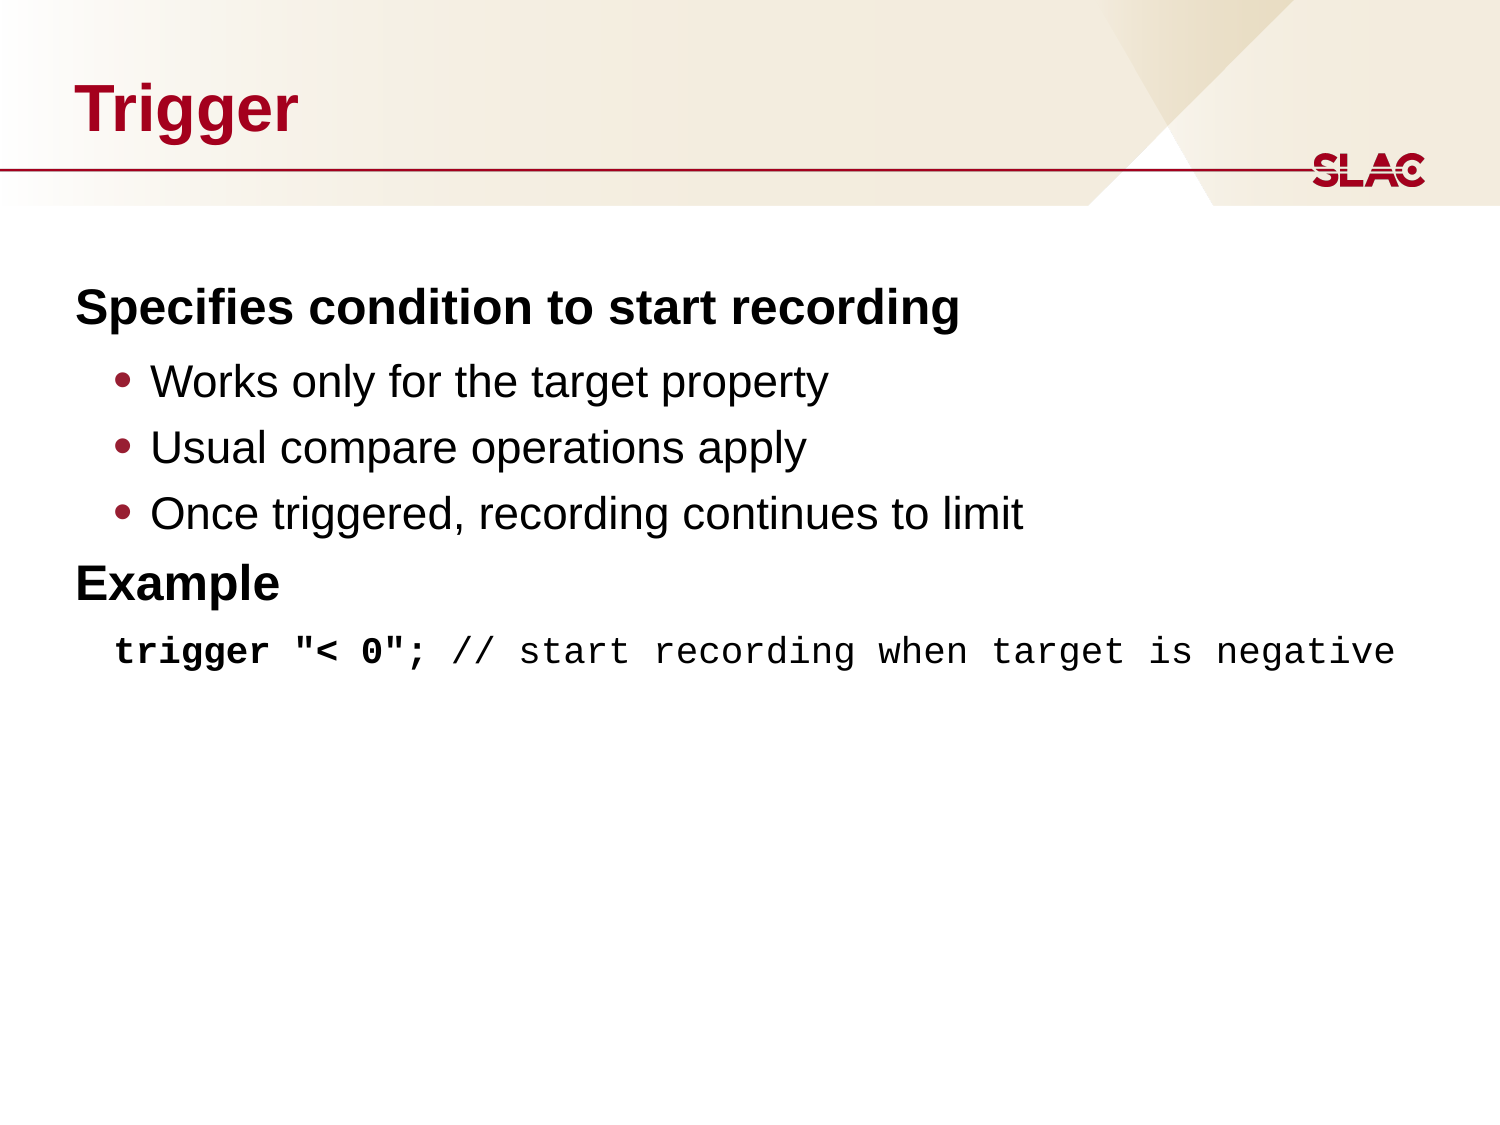

# Trigger
Specifies condition to start recording
Works only for the target property
Usual compare operations apply
Once triggered, recording continues to limit
Example
trigger "< 0"; // start recording when target is negative